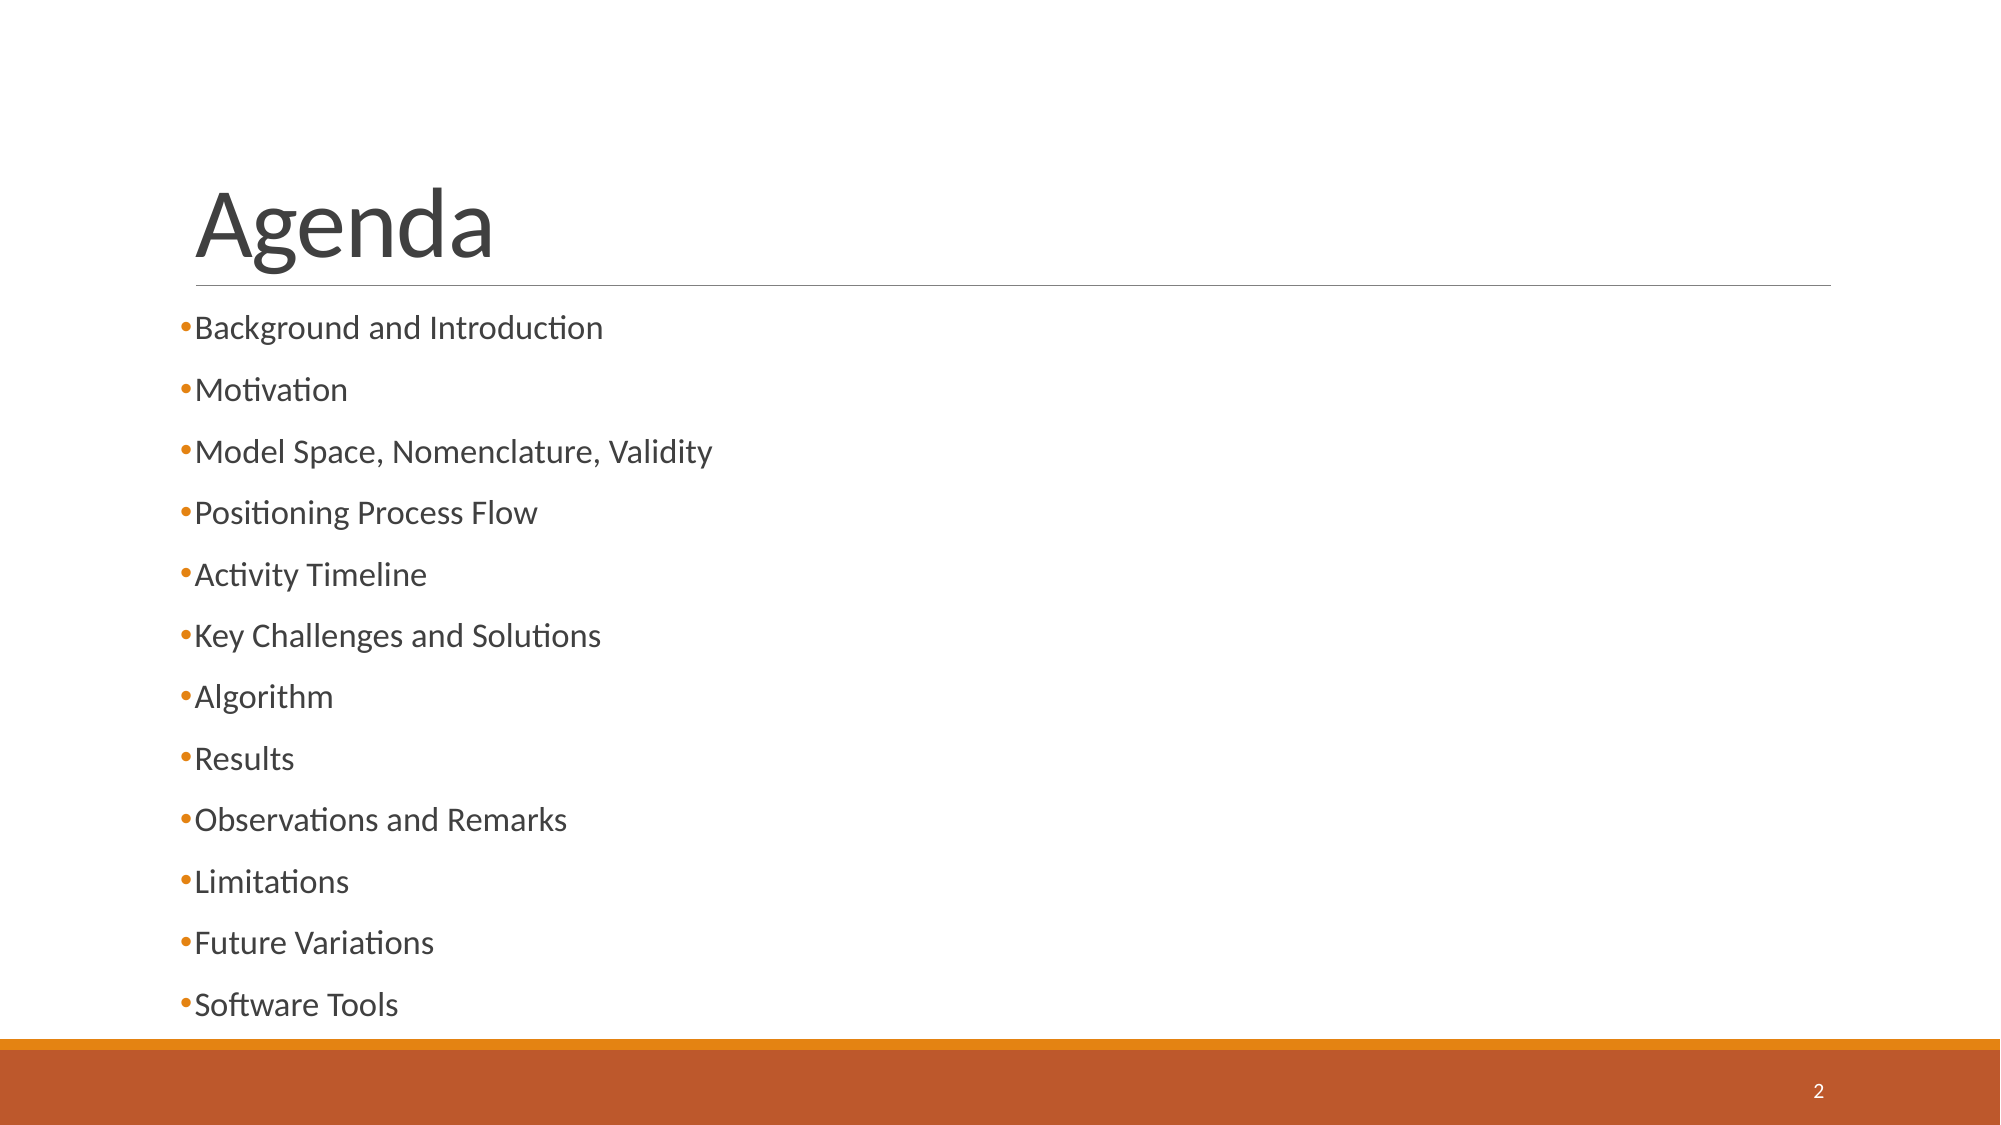

# Agenda
Background and Introduction
Motivation
Model Space, Nomenclature, Validity
Positioning Process Flow
Activity Timeline
Key Challenges and Solutions
Algorithm
Results
Observations and Remarks
Limitations
Future Variations
Software Tools
2